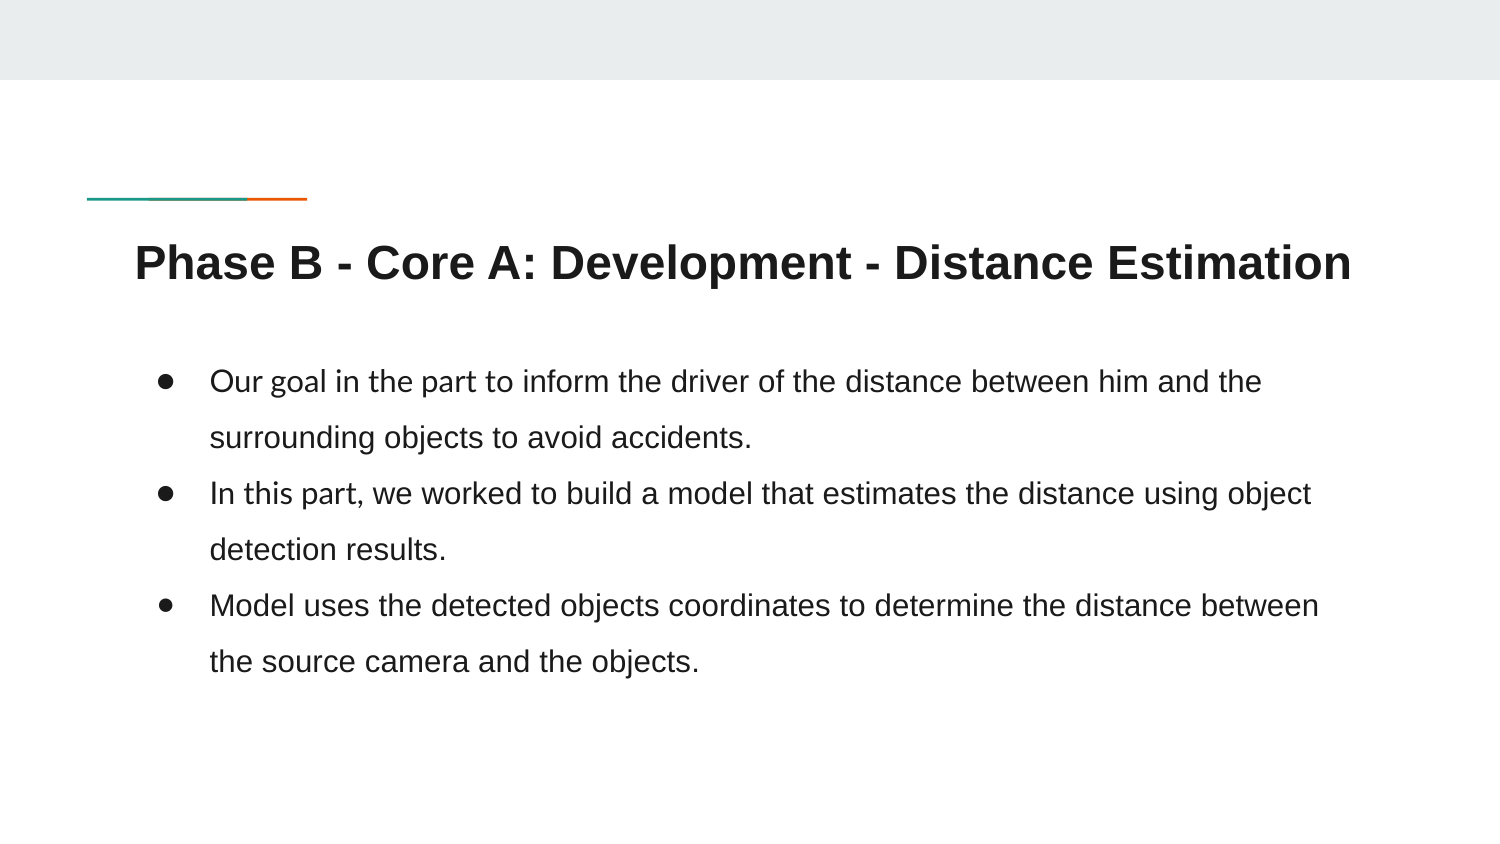

# Phase B - Core A: Development - Distance Estimation

Our goal in the part to inform the driver of the distance between him and the surrounding objects to avoid accidents.
In this part, we worked to build a model that estimates the distance using object detection results.
Model uses the detected objects coordinates to determine the distance between the source camera and the objects.